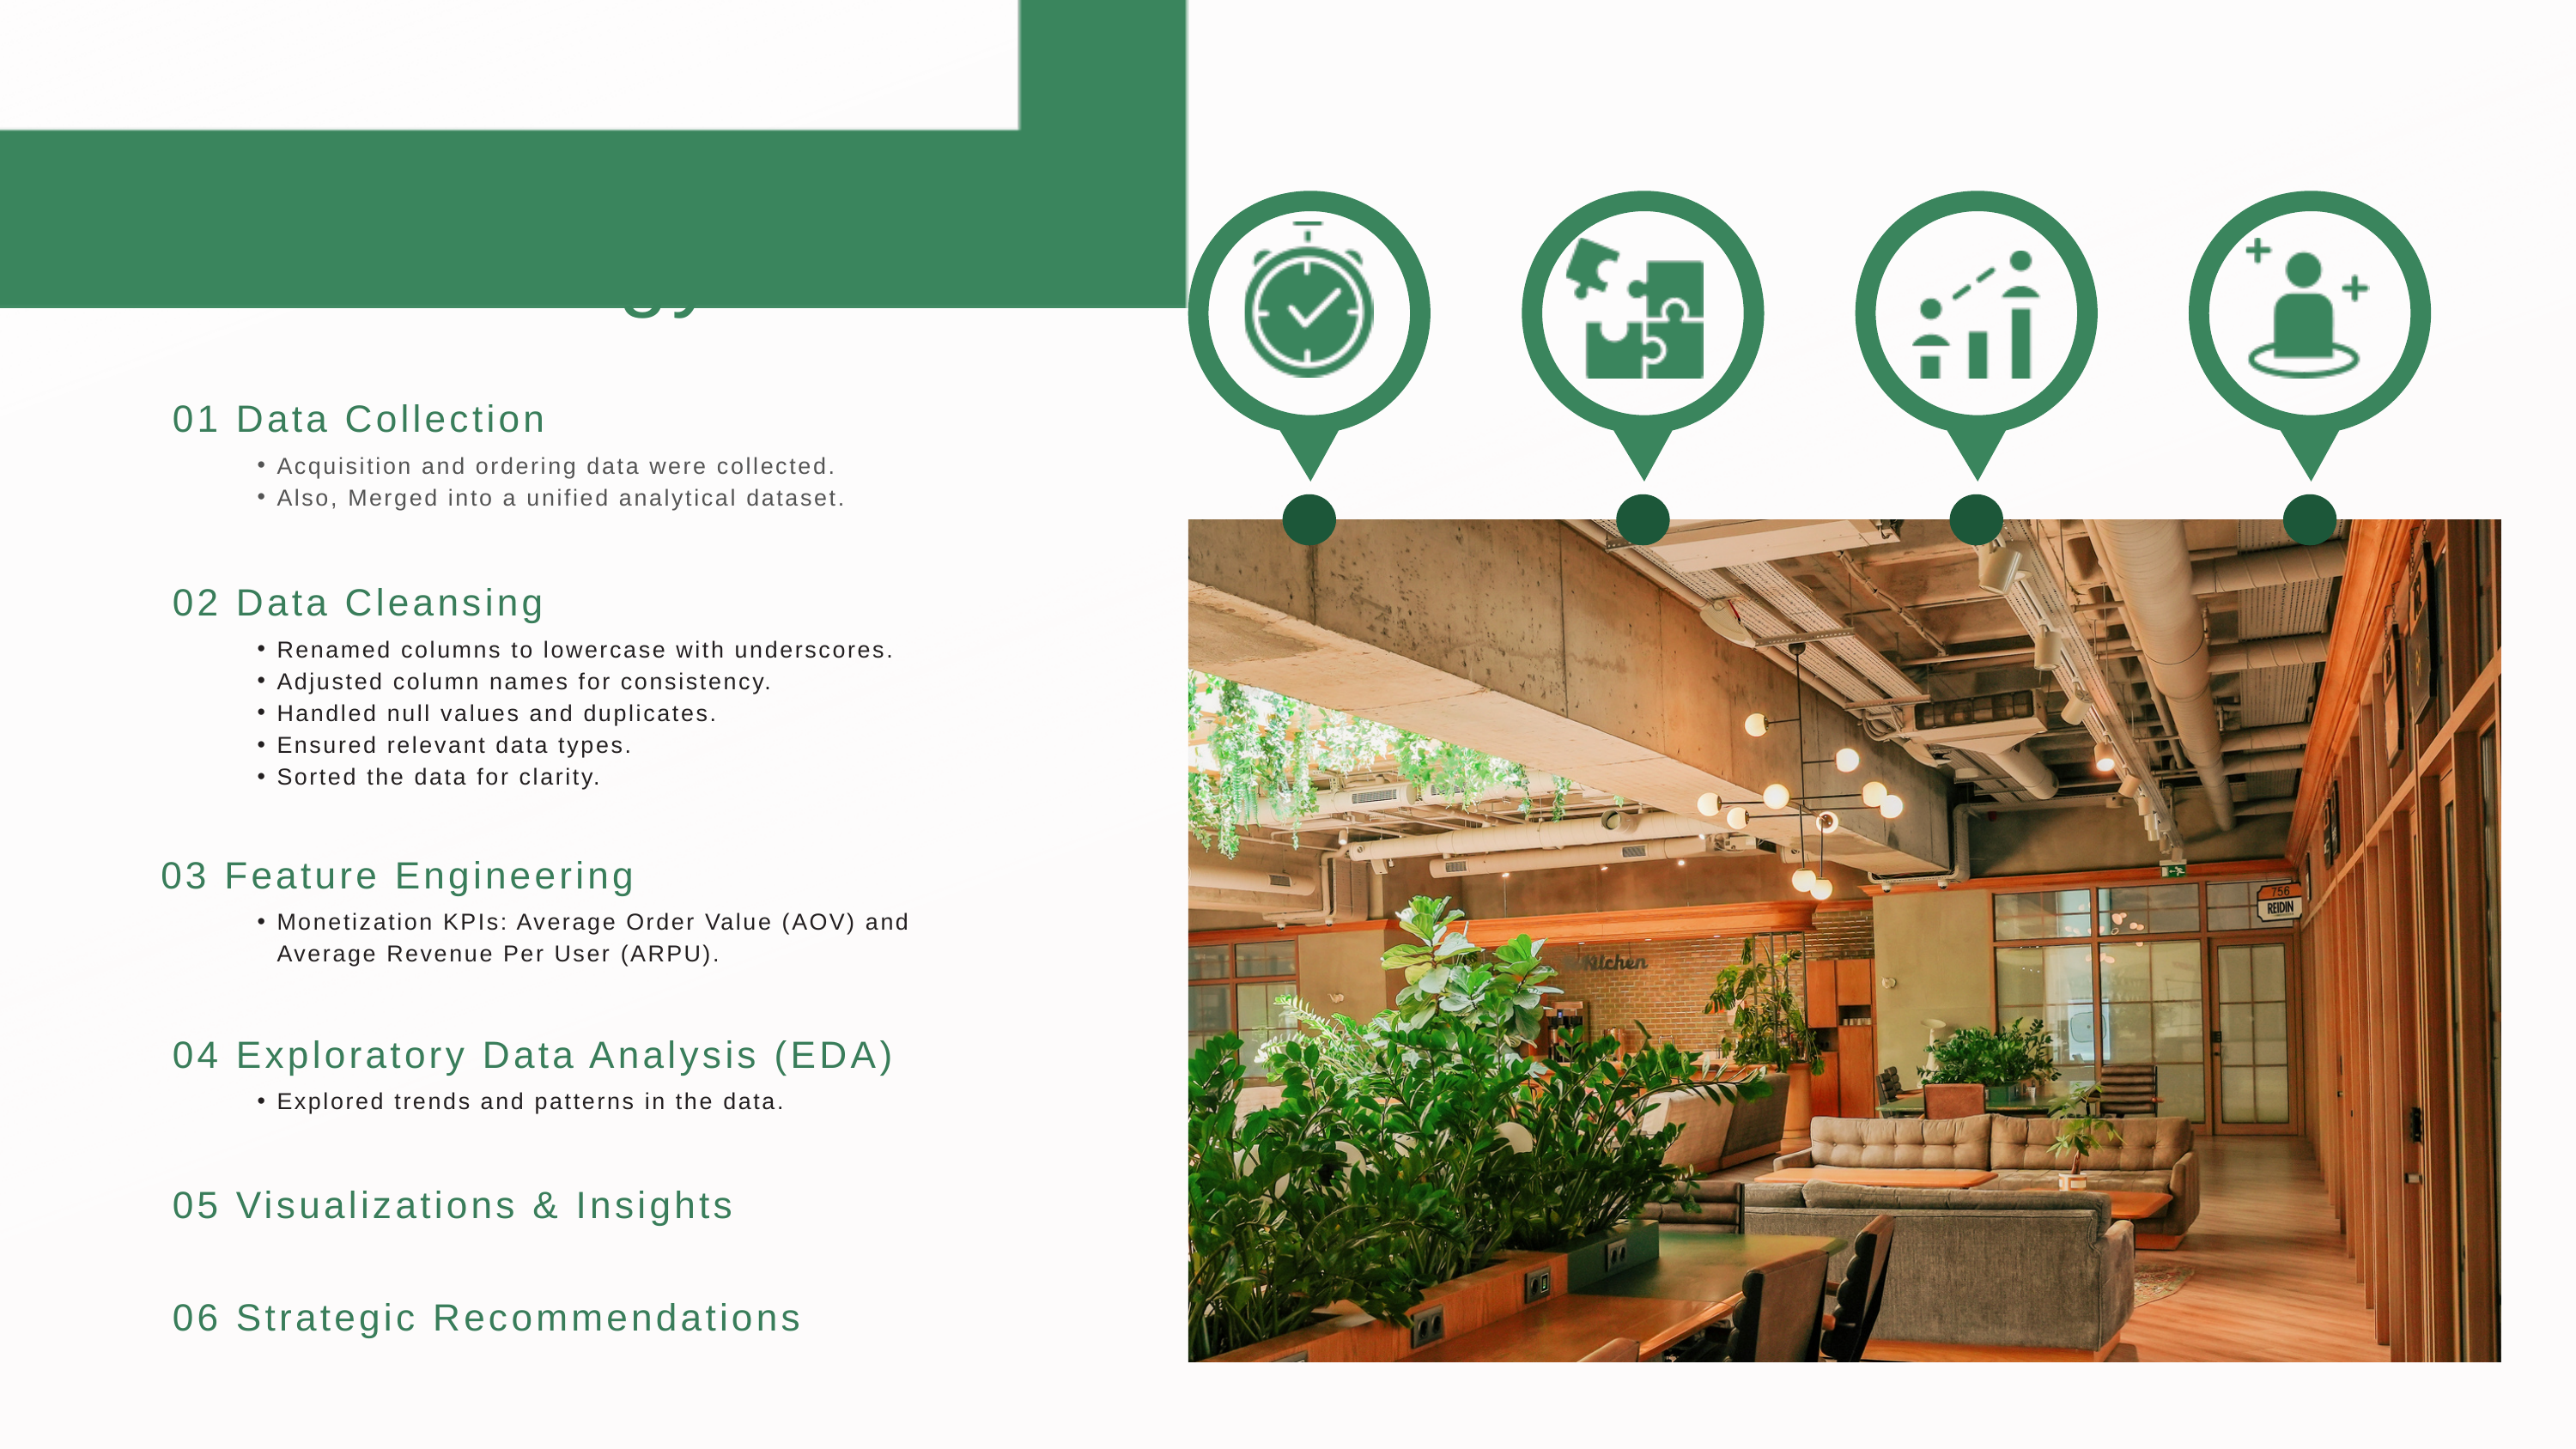

Methodology

01 Data Collection
Acquisition and ordering data were collected.
Also, Merged into a unified analytical dataset.

02 Data Cleansing
Renamed columns to lowercase with underscores.
Adjusted column names for consistency.
Handled null values and duplicates.
Ensured relevant data types.
Sorted the data for clarity.

03 Feature Engineering
Monetization KPIs: Average Order Value (AOV) and Average Revenue Per User (ARPU).

04 Exploratory Data Analysis (EDA)
Explored trends and patterns in the data.

05 Visualizations & Insights
06 Strategic Recommendations